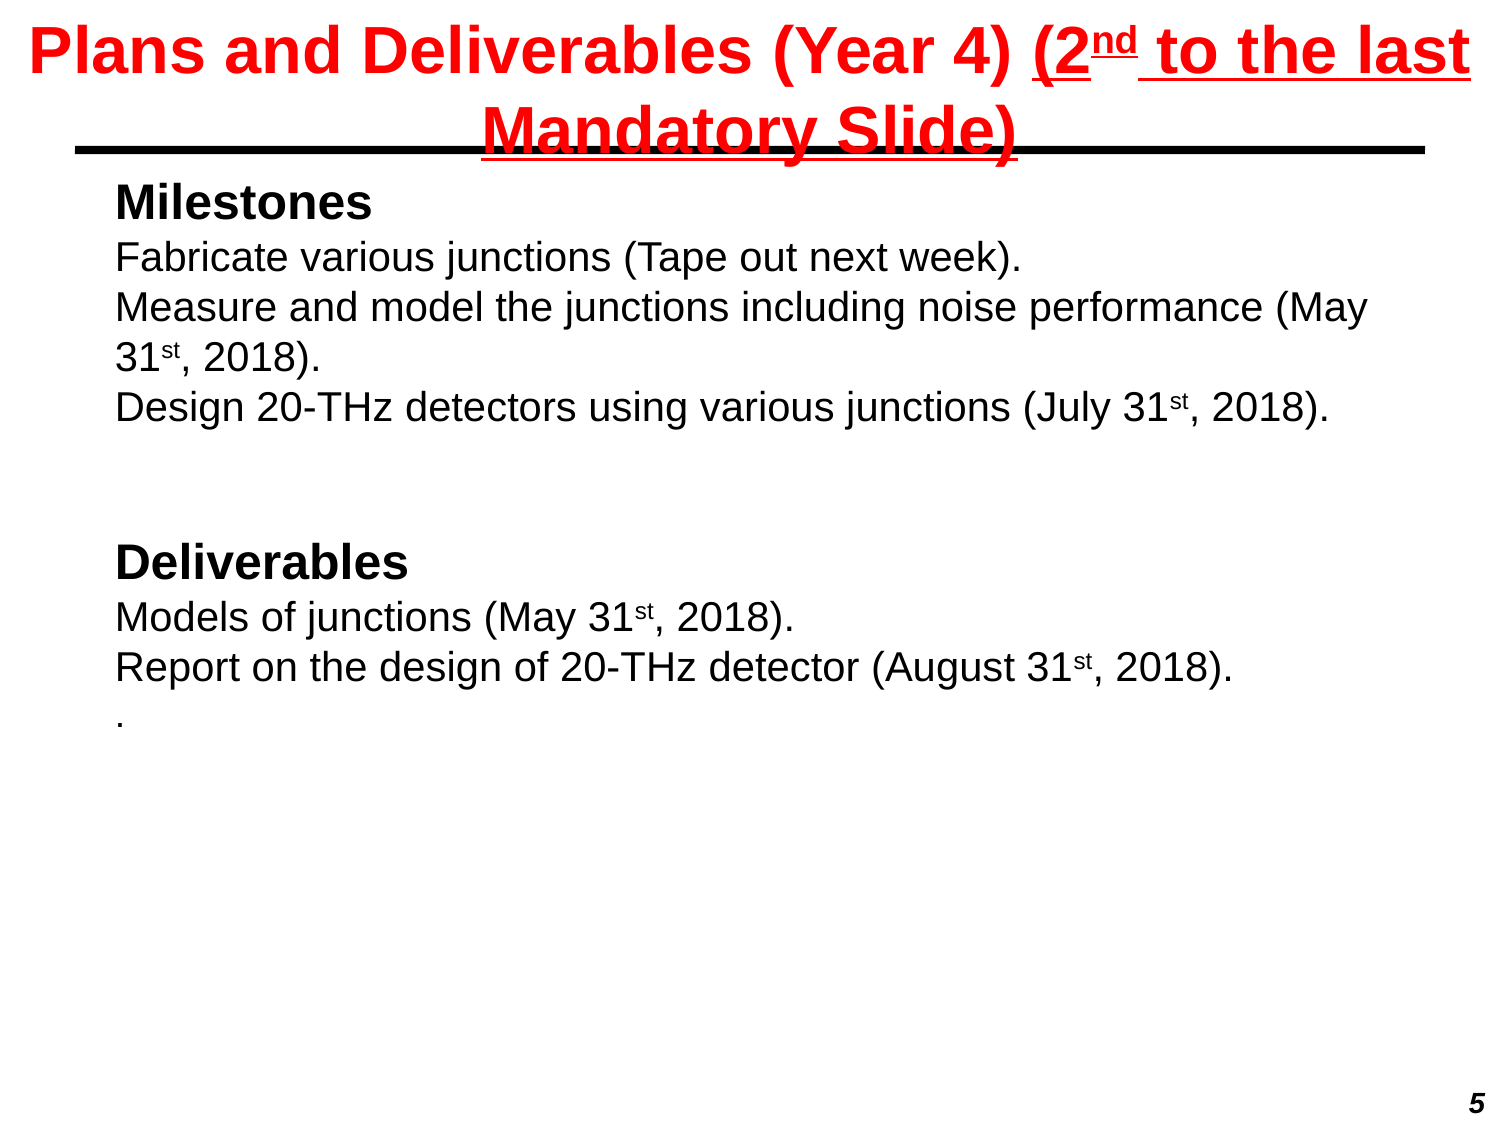

Plans and Deliverables (Year 4) (2nd to the last Mandatory Slide)
Milestones
Fabricate various junctions (Tape out next week).
Measure and model the junctions including noise performance (May 31st, 2018).
Design 20-THz detectors using various junctions (July 31st, 2018).

Deliverables
Models of junctions (May 31st, 2018).
Report on the design of 20-THz detector (August 31st, 2018).
.